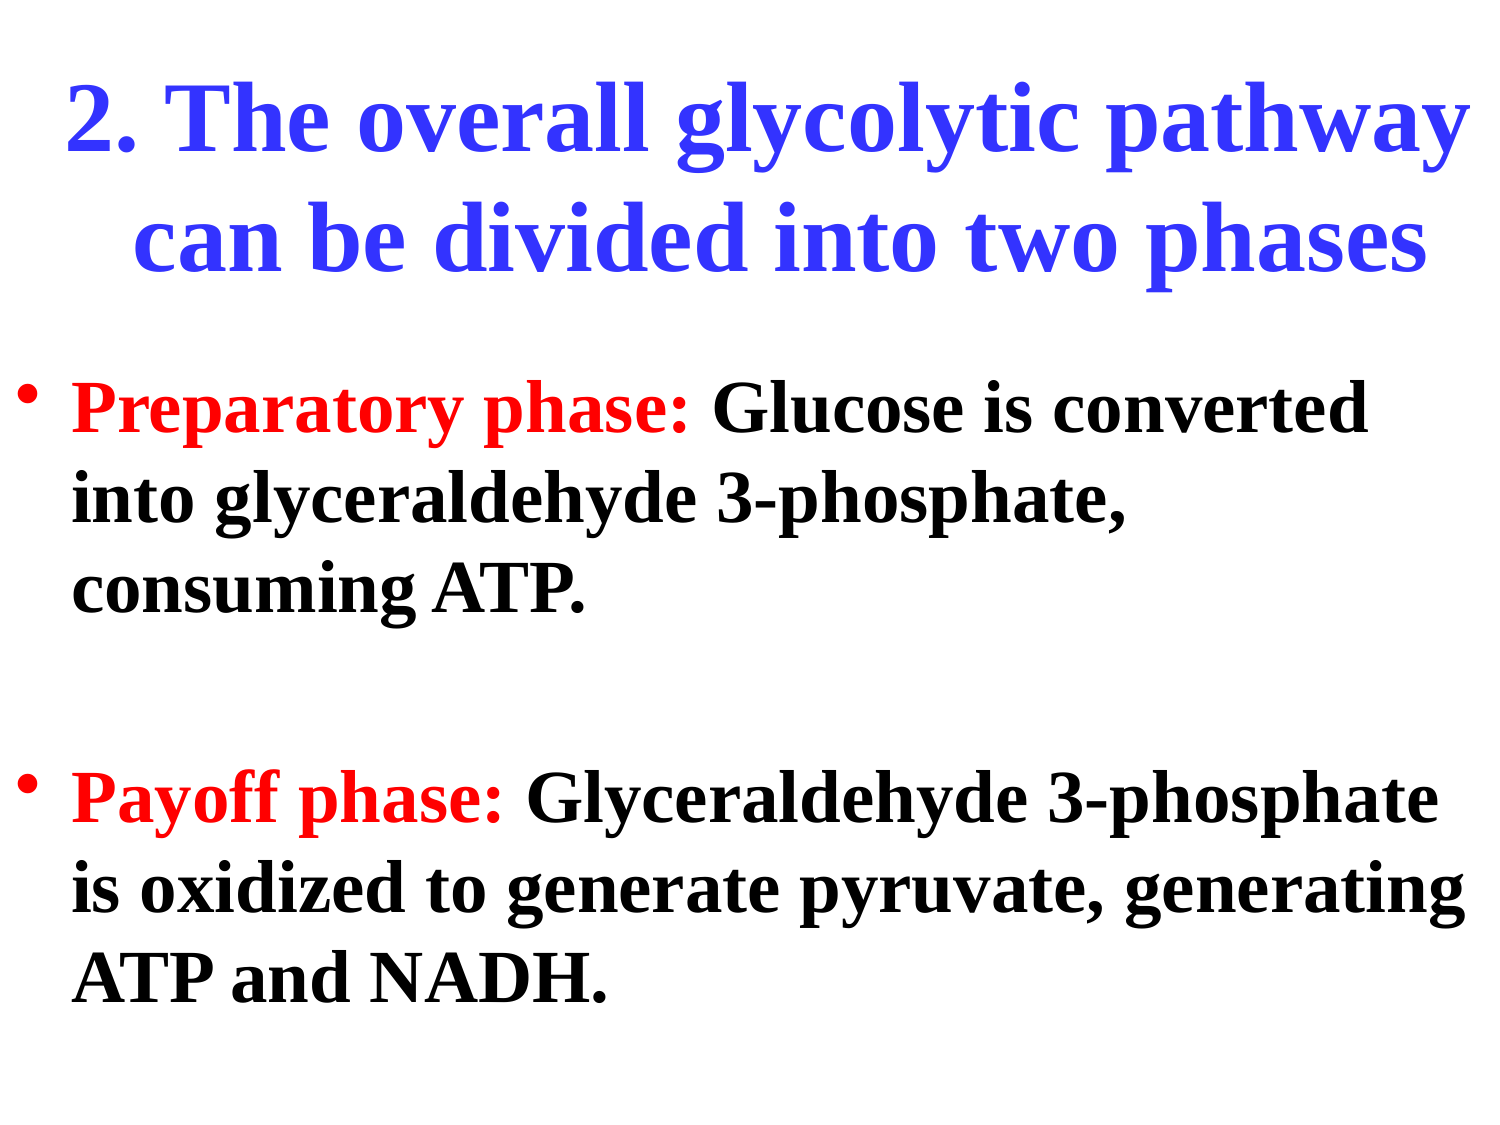

# 2. The overall glycolytic pathway  can be divided into two phases

Preparatory phase: Glucose is converted into glyceraldehyde 3-phosphate, consuming ATP.

Payoff phase: Glyceraldehyde 3-phosphate is oxidized to generate pyruvate, generating ATP and NADH.